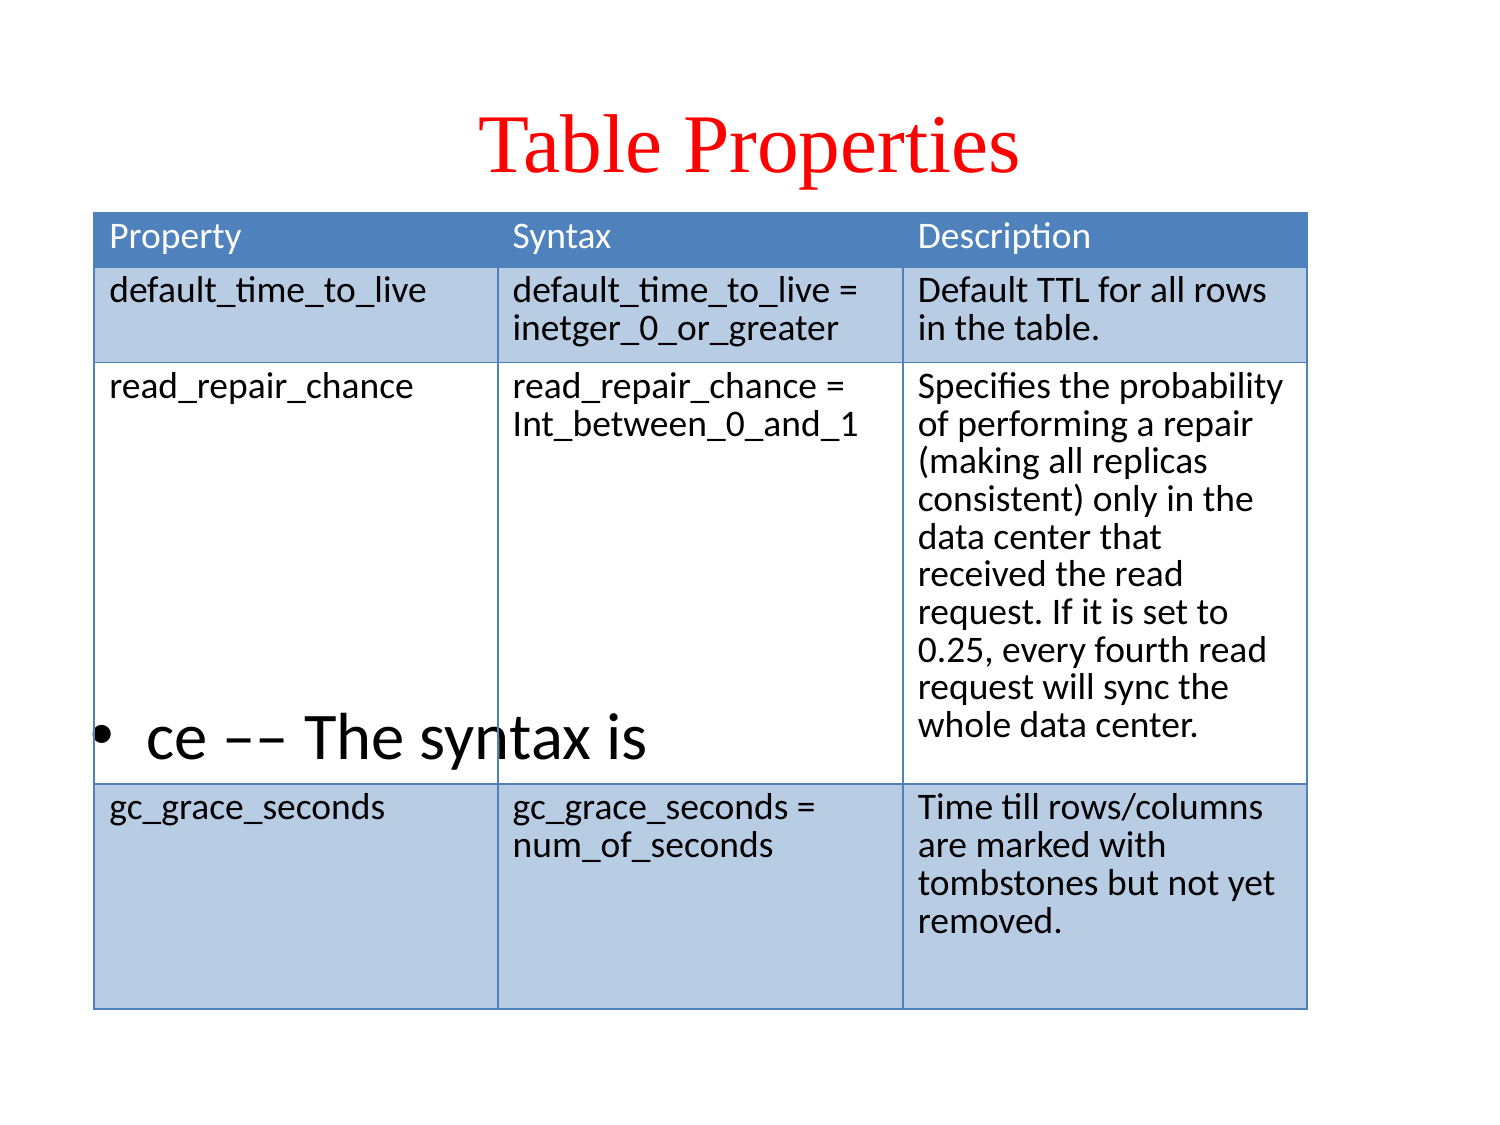

# Table Properties
| Property | Syntax | Description |
| --- | --- | --- |
| default\_time\_to\_live | default\_time\_to\_live = inetger\_0\_or\_greater | Default TTL for all rows in the table. |
| read\_repair\_chance | read\_repair\_chance = Int\_between\_0\_and\_1 | Specifies the probability of performing a repair (making all replicas consistent) only in the data center that received the read request. If it is set to 0.25, every fourth read request will sync the whole data center. |
| gc\_grace\_seconds | gc\_grace\_seconds = num\_of\_seconds | Time till rows/columns are marked with tombstones but not yet removed. |
ce –– The syntax is